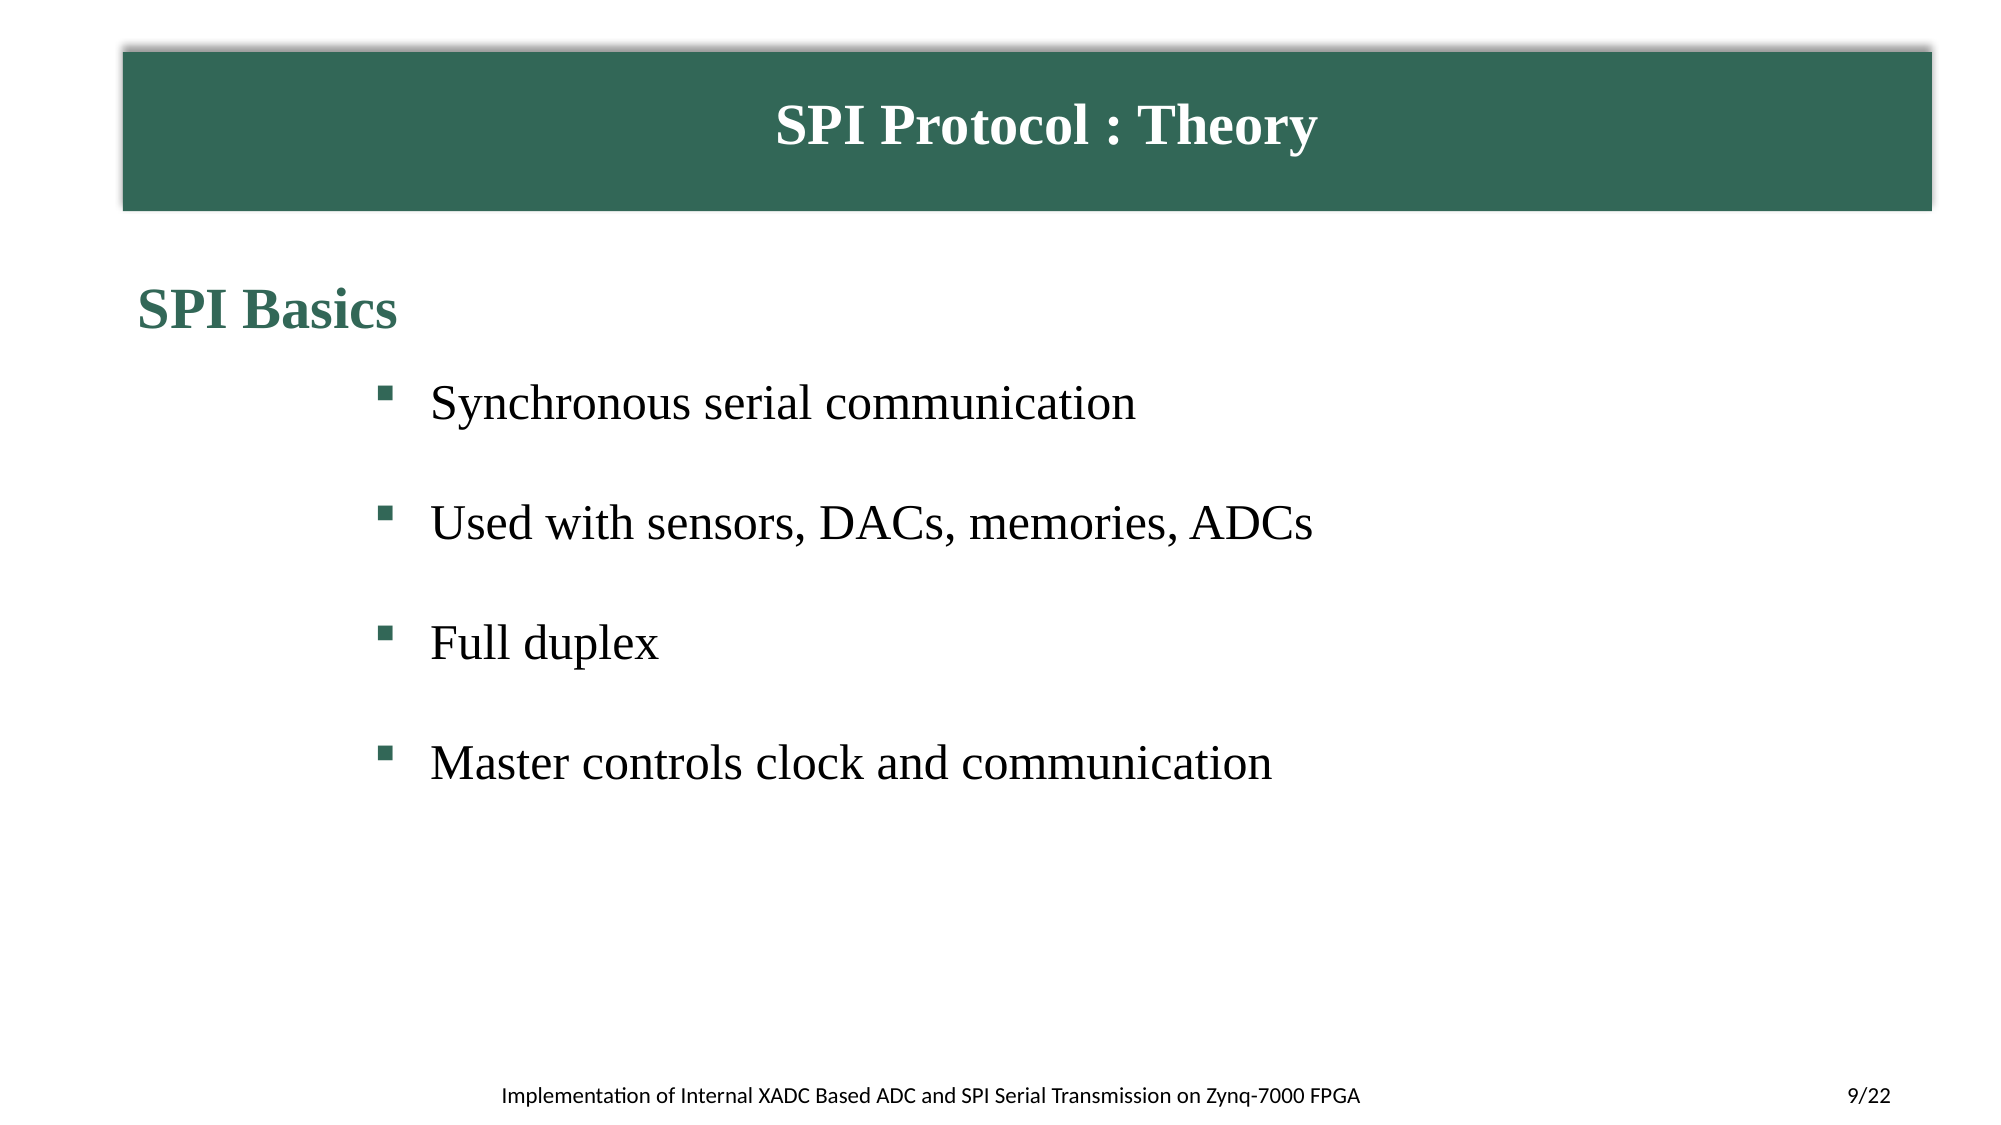

SPI Protocol : Theory
SPI Basics
Synchronous serial communication

Used with sensors, DACs, memories, ADCs

Full duplex

Master controls clock and communication
 Implementation of Internal XADC Based ADC and SPI Serial Transmission on Zynq-7000 FPGA
9/22